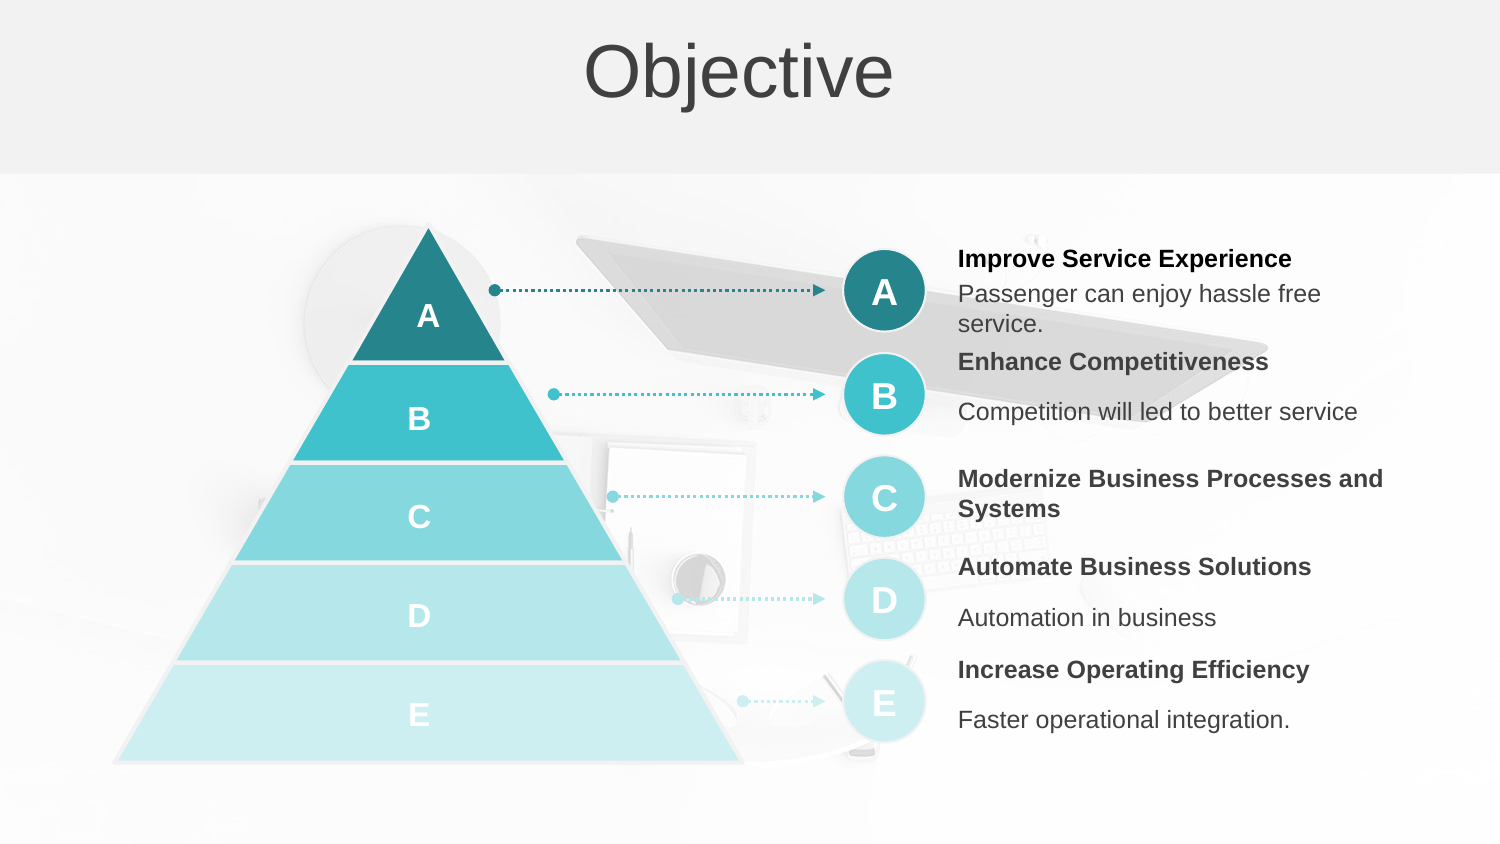

Objective
A
B
C
D
E
Improve Service Experience
Passenger can enjoy hassle free service.
A
Enhance Competitiveness
Competition will led to better service
B
Modernize Business Processes and Systems
C
Automate Business Solutions
Automation in business
D
Increase Operating Efficiency
Faster operational integration.
E